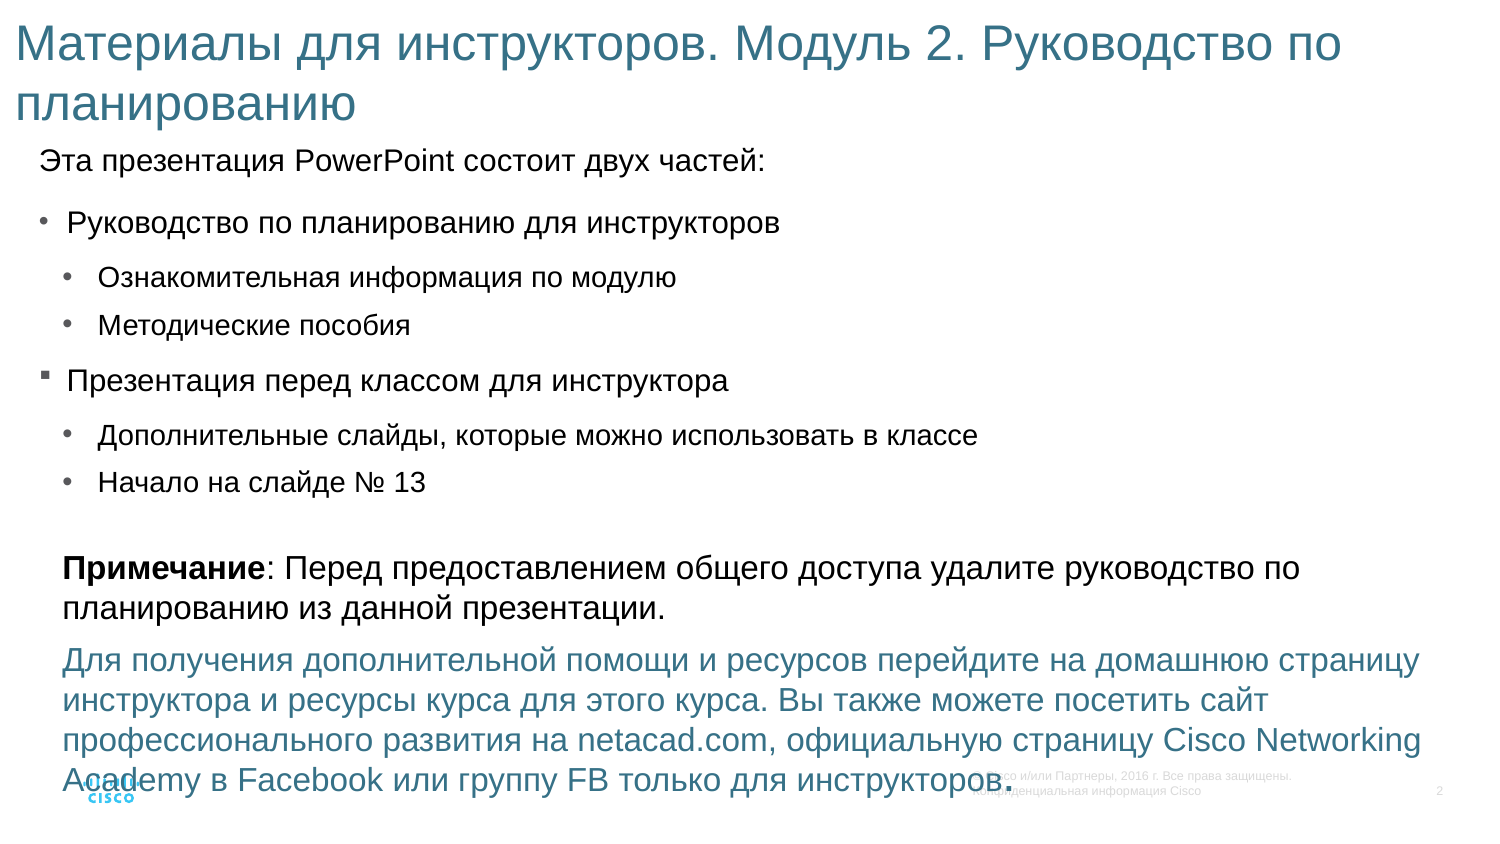

# Материалы для инструкторов. Модуль 2. Руководство по планированию
Эта презентация PowerPoint состоит двух частей:
Руководство по планированию для инструкторов
Ознакомительная информация по модулю
Методические пособия
Презентация перед классом для инструктора
Дополнительные слайды, которые можно использовать в классе
Начало на слайде № 13
Примечание: Перед предоставлением общего доступа удалите руководство по планированию из данной презентации.
Для получения дополнительной помощи и ресурсов перейдите на домашнюю страницу инструктора и ресурсы курса для этого курса. Вы также можете посетить сайт профессионального развития на netacad.com, официальную страницу Cisco Networking Academy в Facebook или группу FB только для инструкторов.